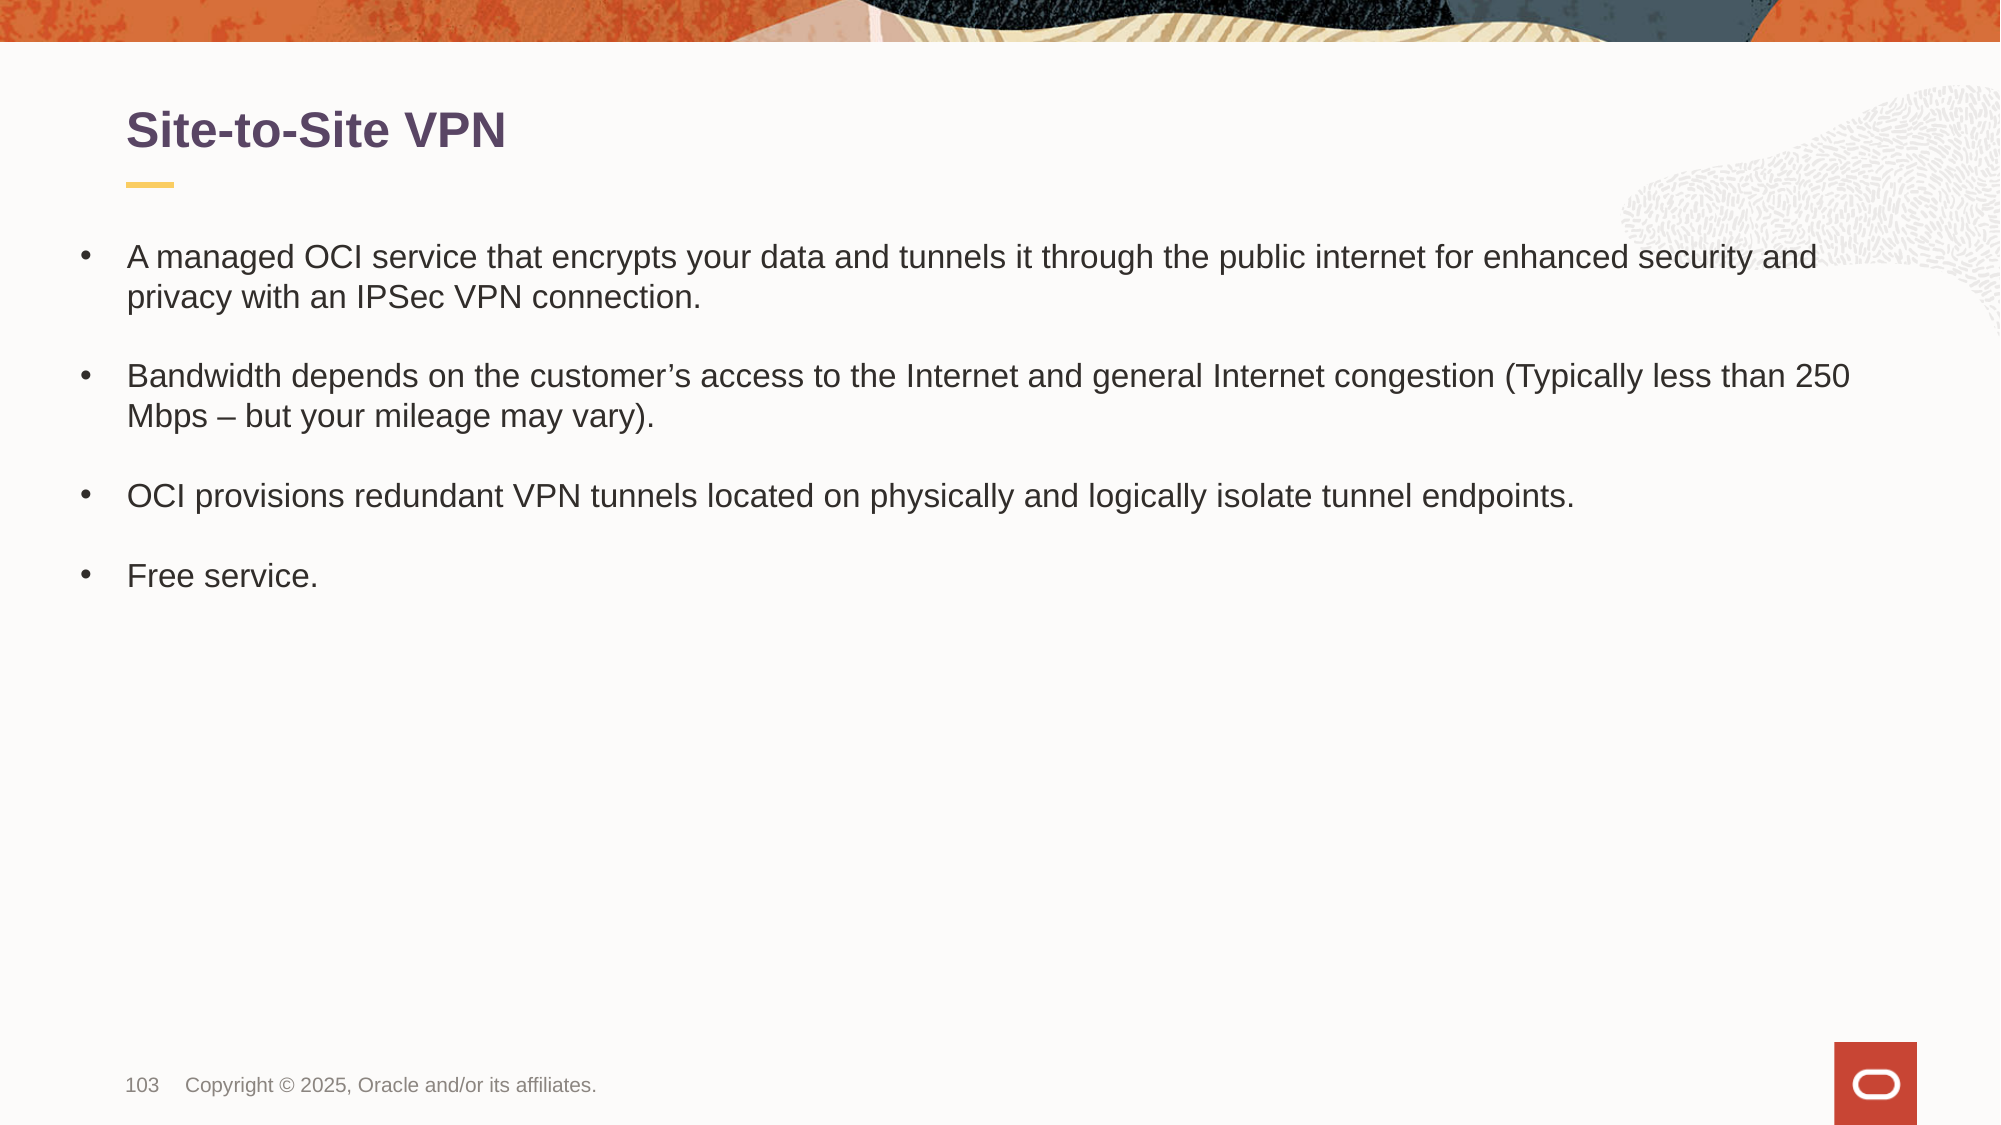

Site-to-Site VPN
A managed OCI service that encrypts your data and tunnels it through the public internet for enhanced security and privacy with an IPSec VPN connection.

Bandwidth depends on the customer’s access to the Internet and general Internet congestion (Typically less than 250 Mbps – but your mileage may vary).

OCI provisions redundant VPN tunnels located on physically and logically isolate tunnel endpoints.

Free service.
103
Copyright © 2025, Oracle and/or its affiliates.